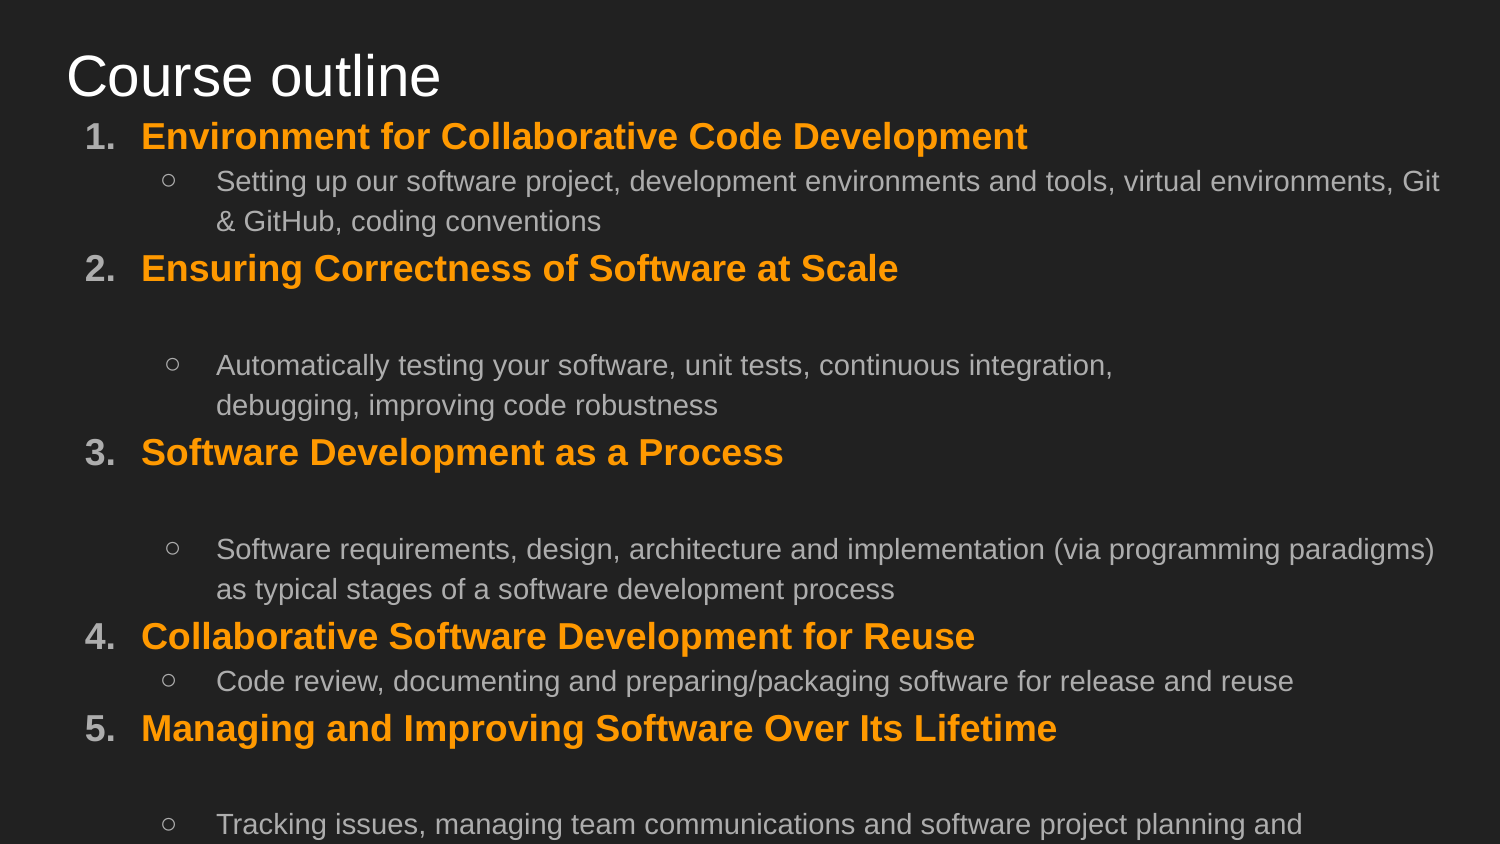

# Course outline

Environment for Collaborative Code Development
Setting up our software project, development environments and tools, virtual environments, Git & GitHub, coding conventions
Ensuring Correctness of Software at Scale
Automatically testing your software, unit tests, continuous integration,
debugging, improving code robustness
Software Development as a Process
Software requirements, design, architecture and implementation (via programming paradigms) as typical stages of a software development process
Collaborative Software Development for Reuse
Code review, documenting and preparing/packaging software for release and reuse
Managing and Improving Software Over Its Lifetime
Tracking issues, managing team communications and software project planning and management
Apply learned skills to own project